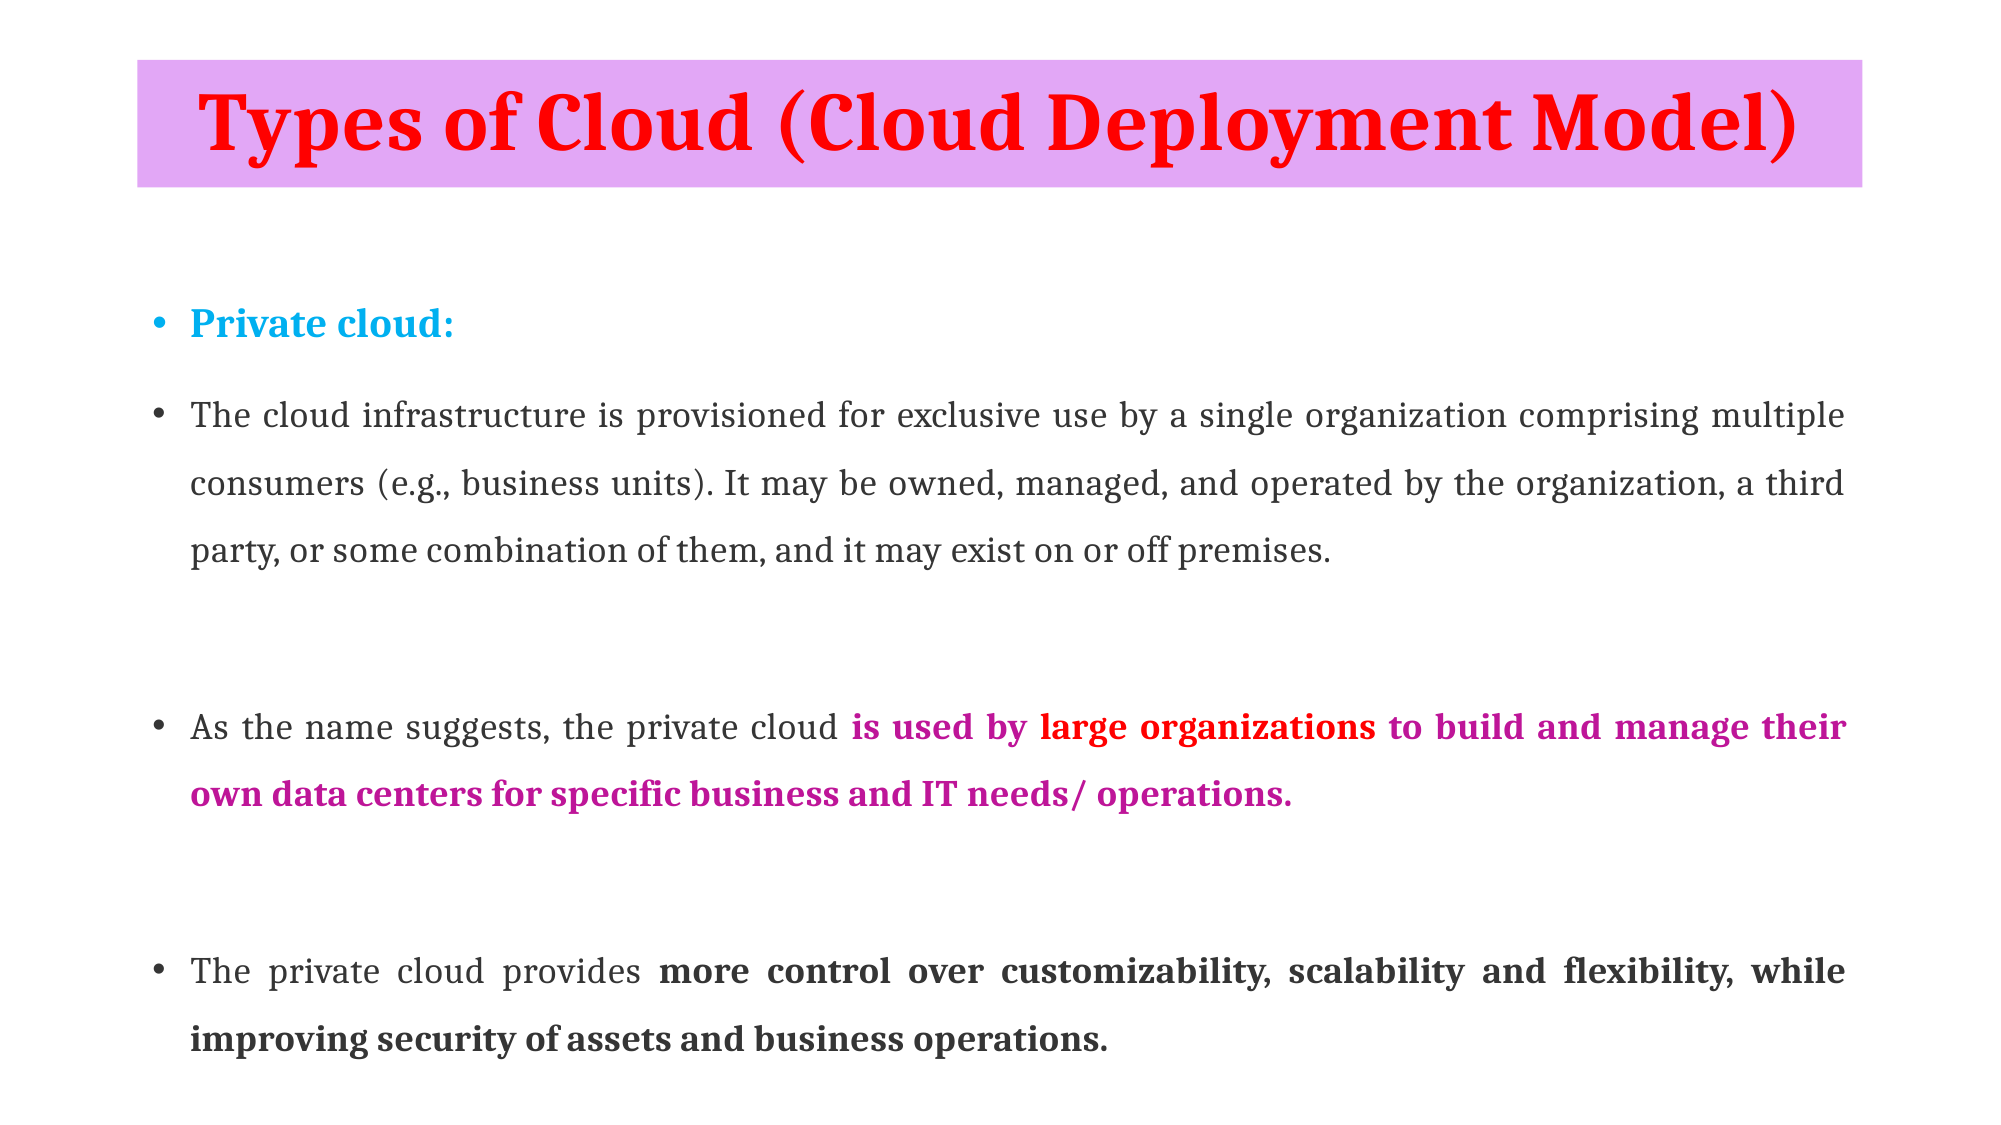

# Types of Cloud (Cloud Deployment Model)

Private cloud:
The cloud infrastructure is provisioned for exclusive use by a single organization comprising multiple consumers (e.g., business units). It may be owned, managed, and operated by the organization, a third party, or some combination of them, and it may exist on or off premises.

As the name suggests, the private cloud is used by large organizations to build and manage their own data centers for specific business and IT needs/ operations.

The private cloud provides more control over customizability, scalability and flexibility, while improving security of assets and business operations.